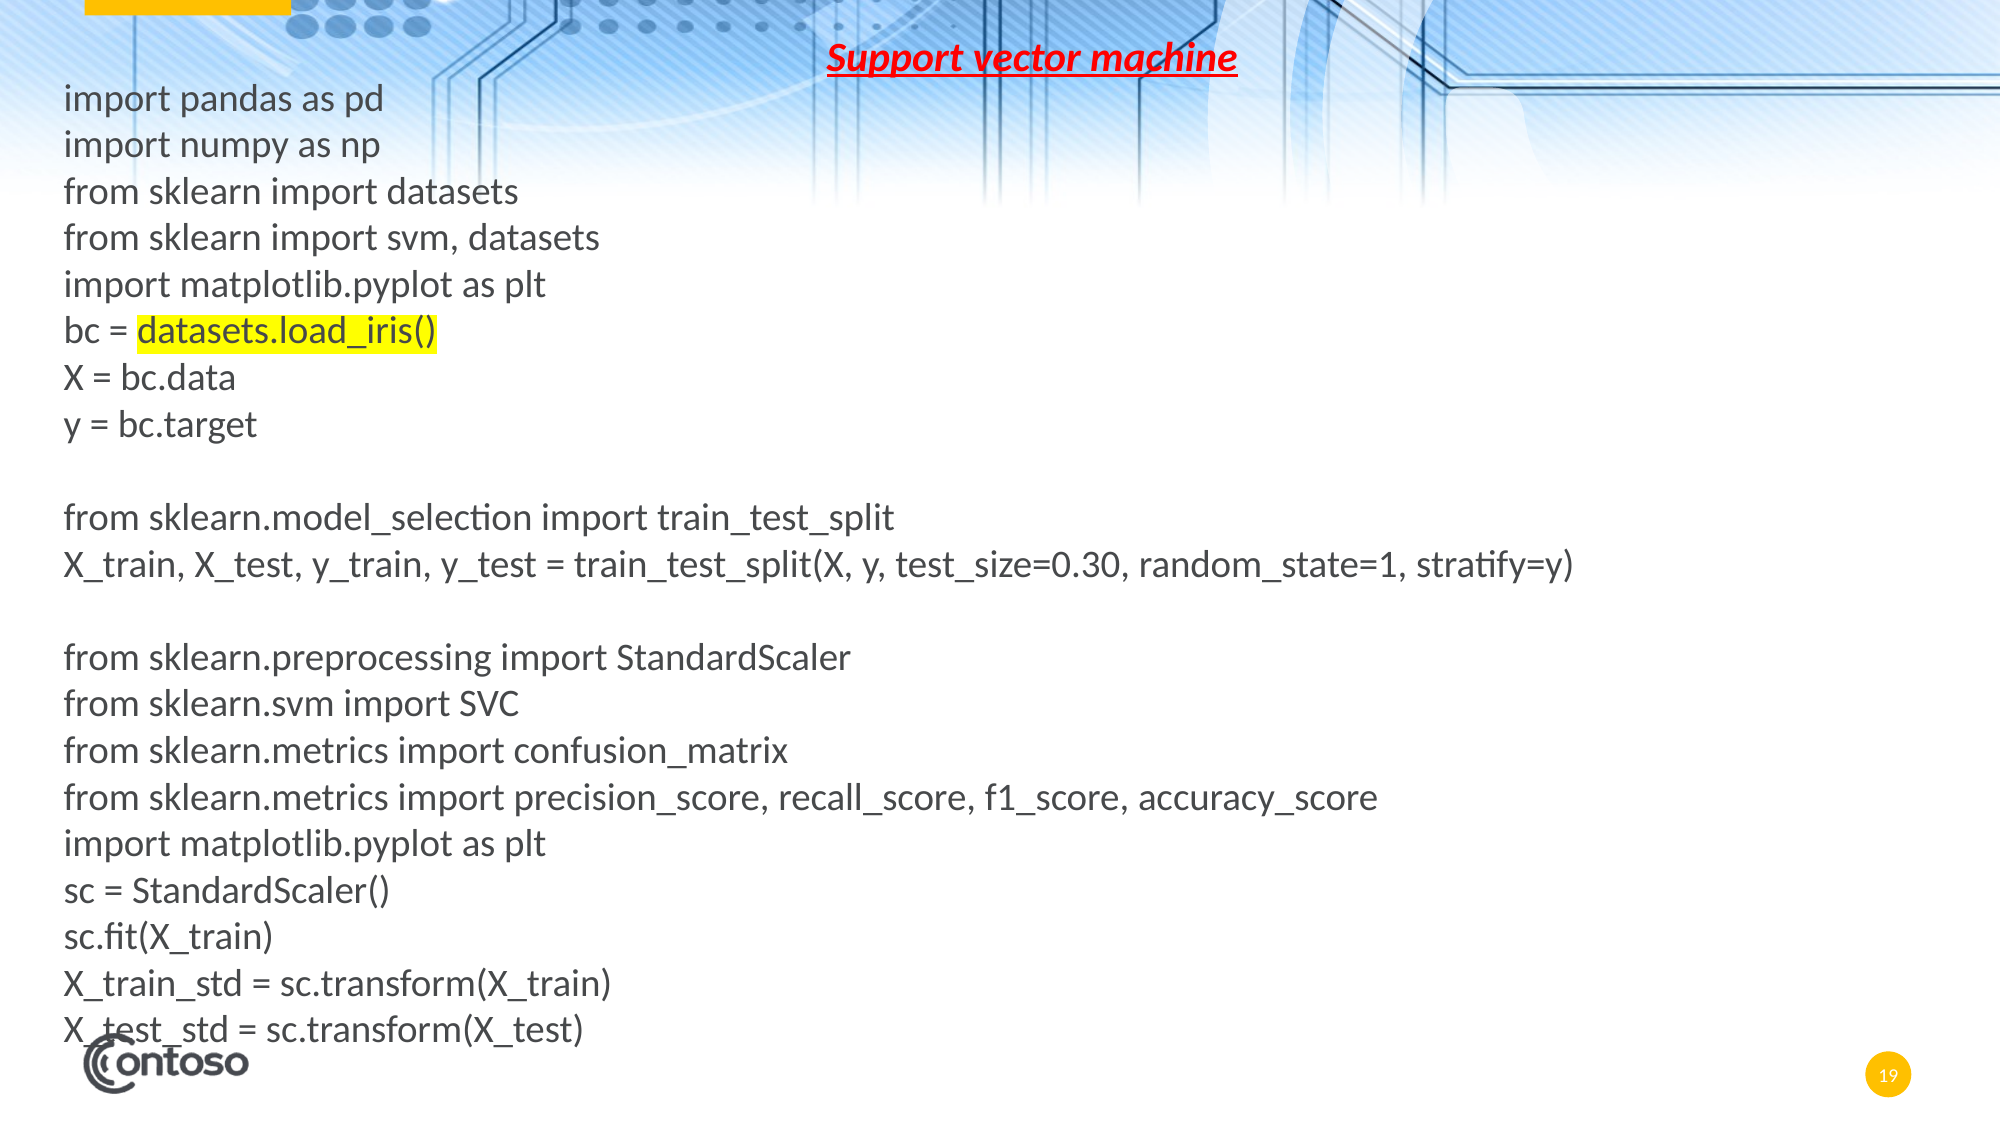

Support vector machine
import pandas as pd
import numpy as np
from sklearn import datasets
from sklearn import svm, datasets
import matplotlib.pyplot as plt
bc = datasets.load_iris()
X = bc.data
y = bc.target

from sklearn.model_selection import train_test_split
X_train, X_test, y_train, y_test = train_test_split(X, y, test_size=0.30, random_state=1, stratify=y)

from sklearn.preprocessing import StandardScaler
from sklearn.svm import SVC
from sklearn.metrics import confusion_matrix
from sklearn.metrics import precision_score, recall_score, f1_score, accuracy_score
import matplotlib.pyplot as plt
sc = StandardScaler()
sc.fit(X_train)
X_train_std = sc.transform(X_train)
X_test_std = sc.transform(X_test)
19